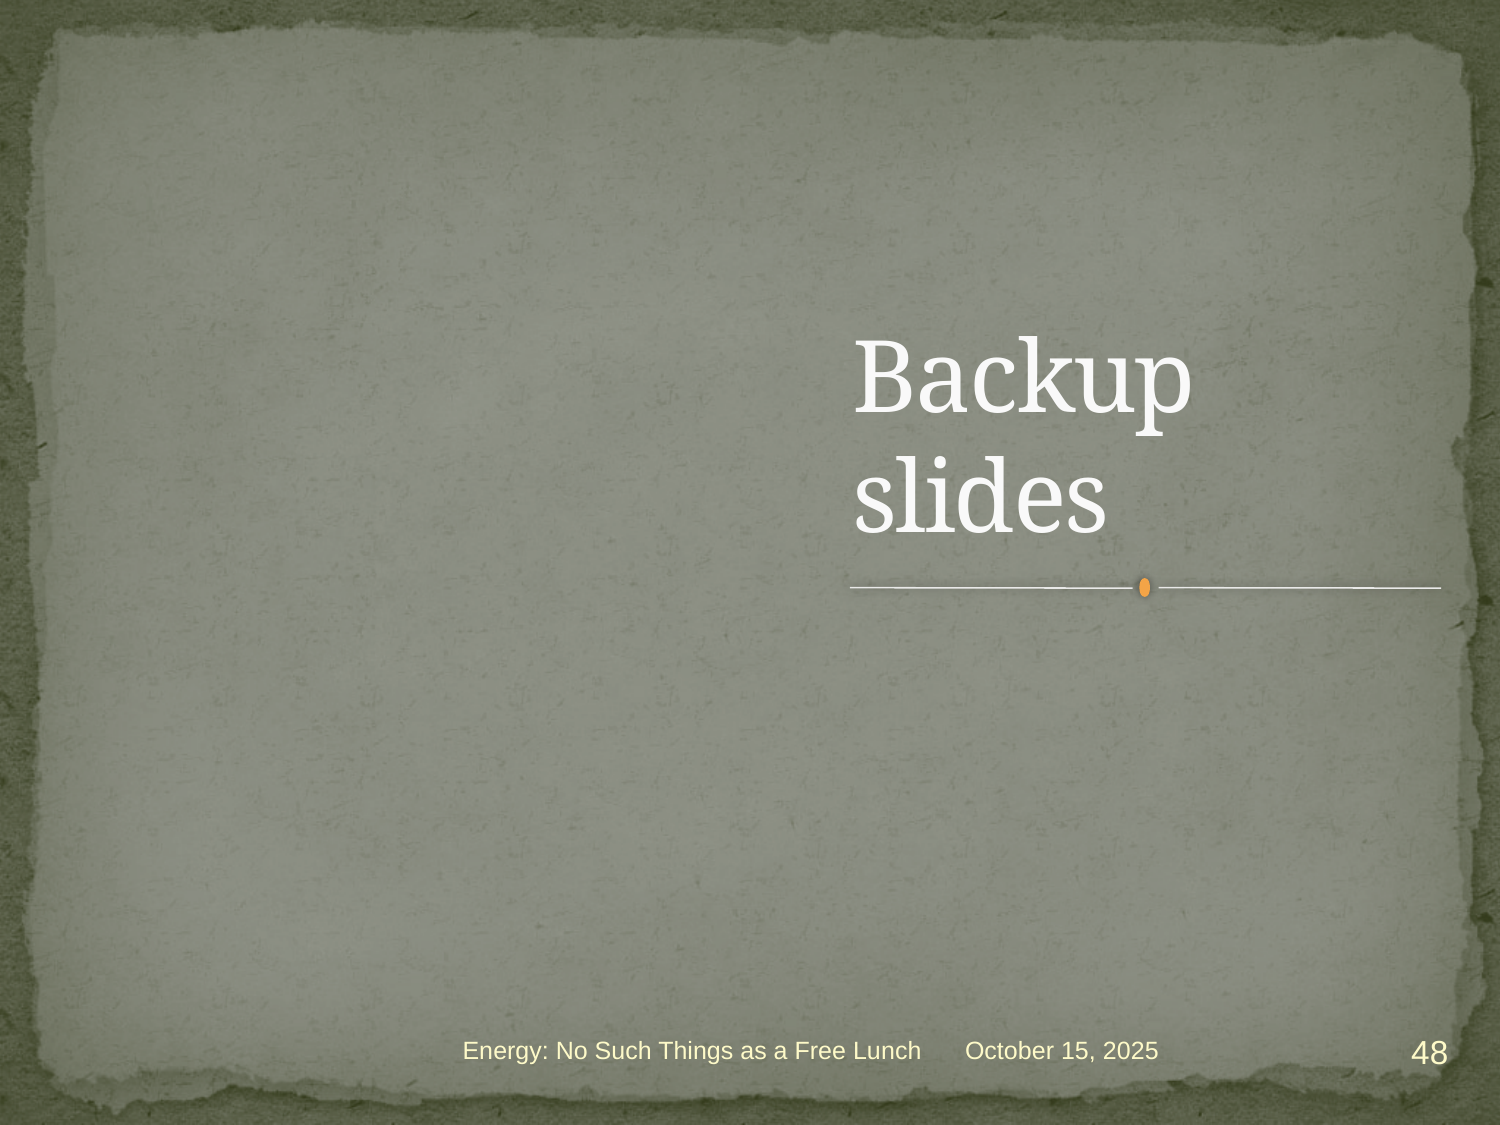

# Backup slides

48
Energy: No Such Things as a Free Lunch
October 15, 2025